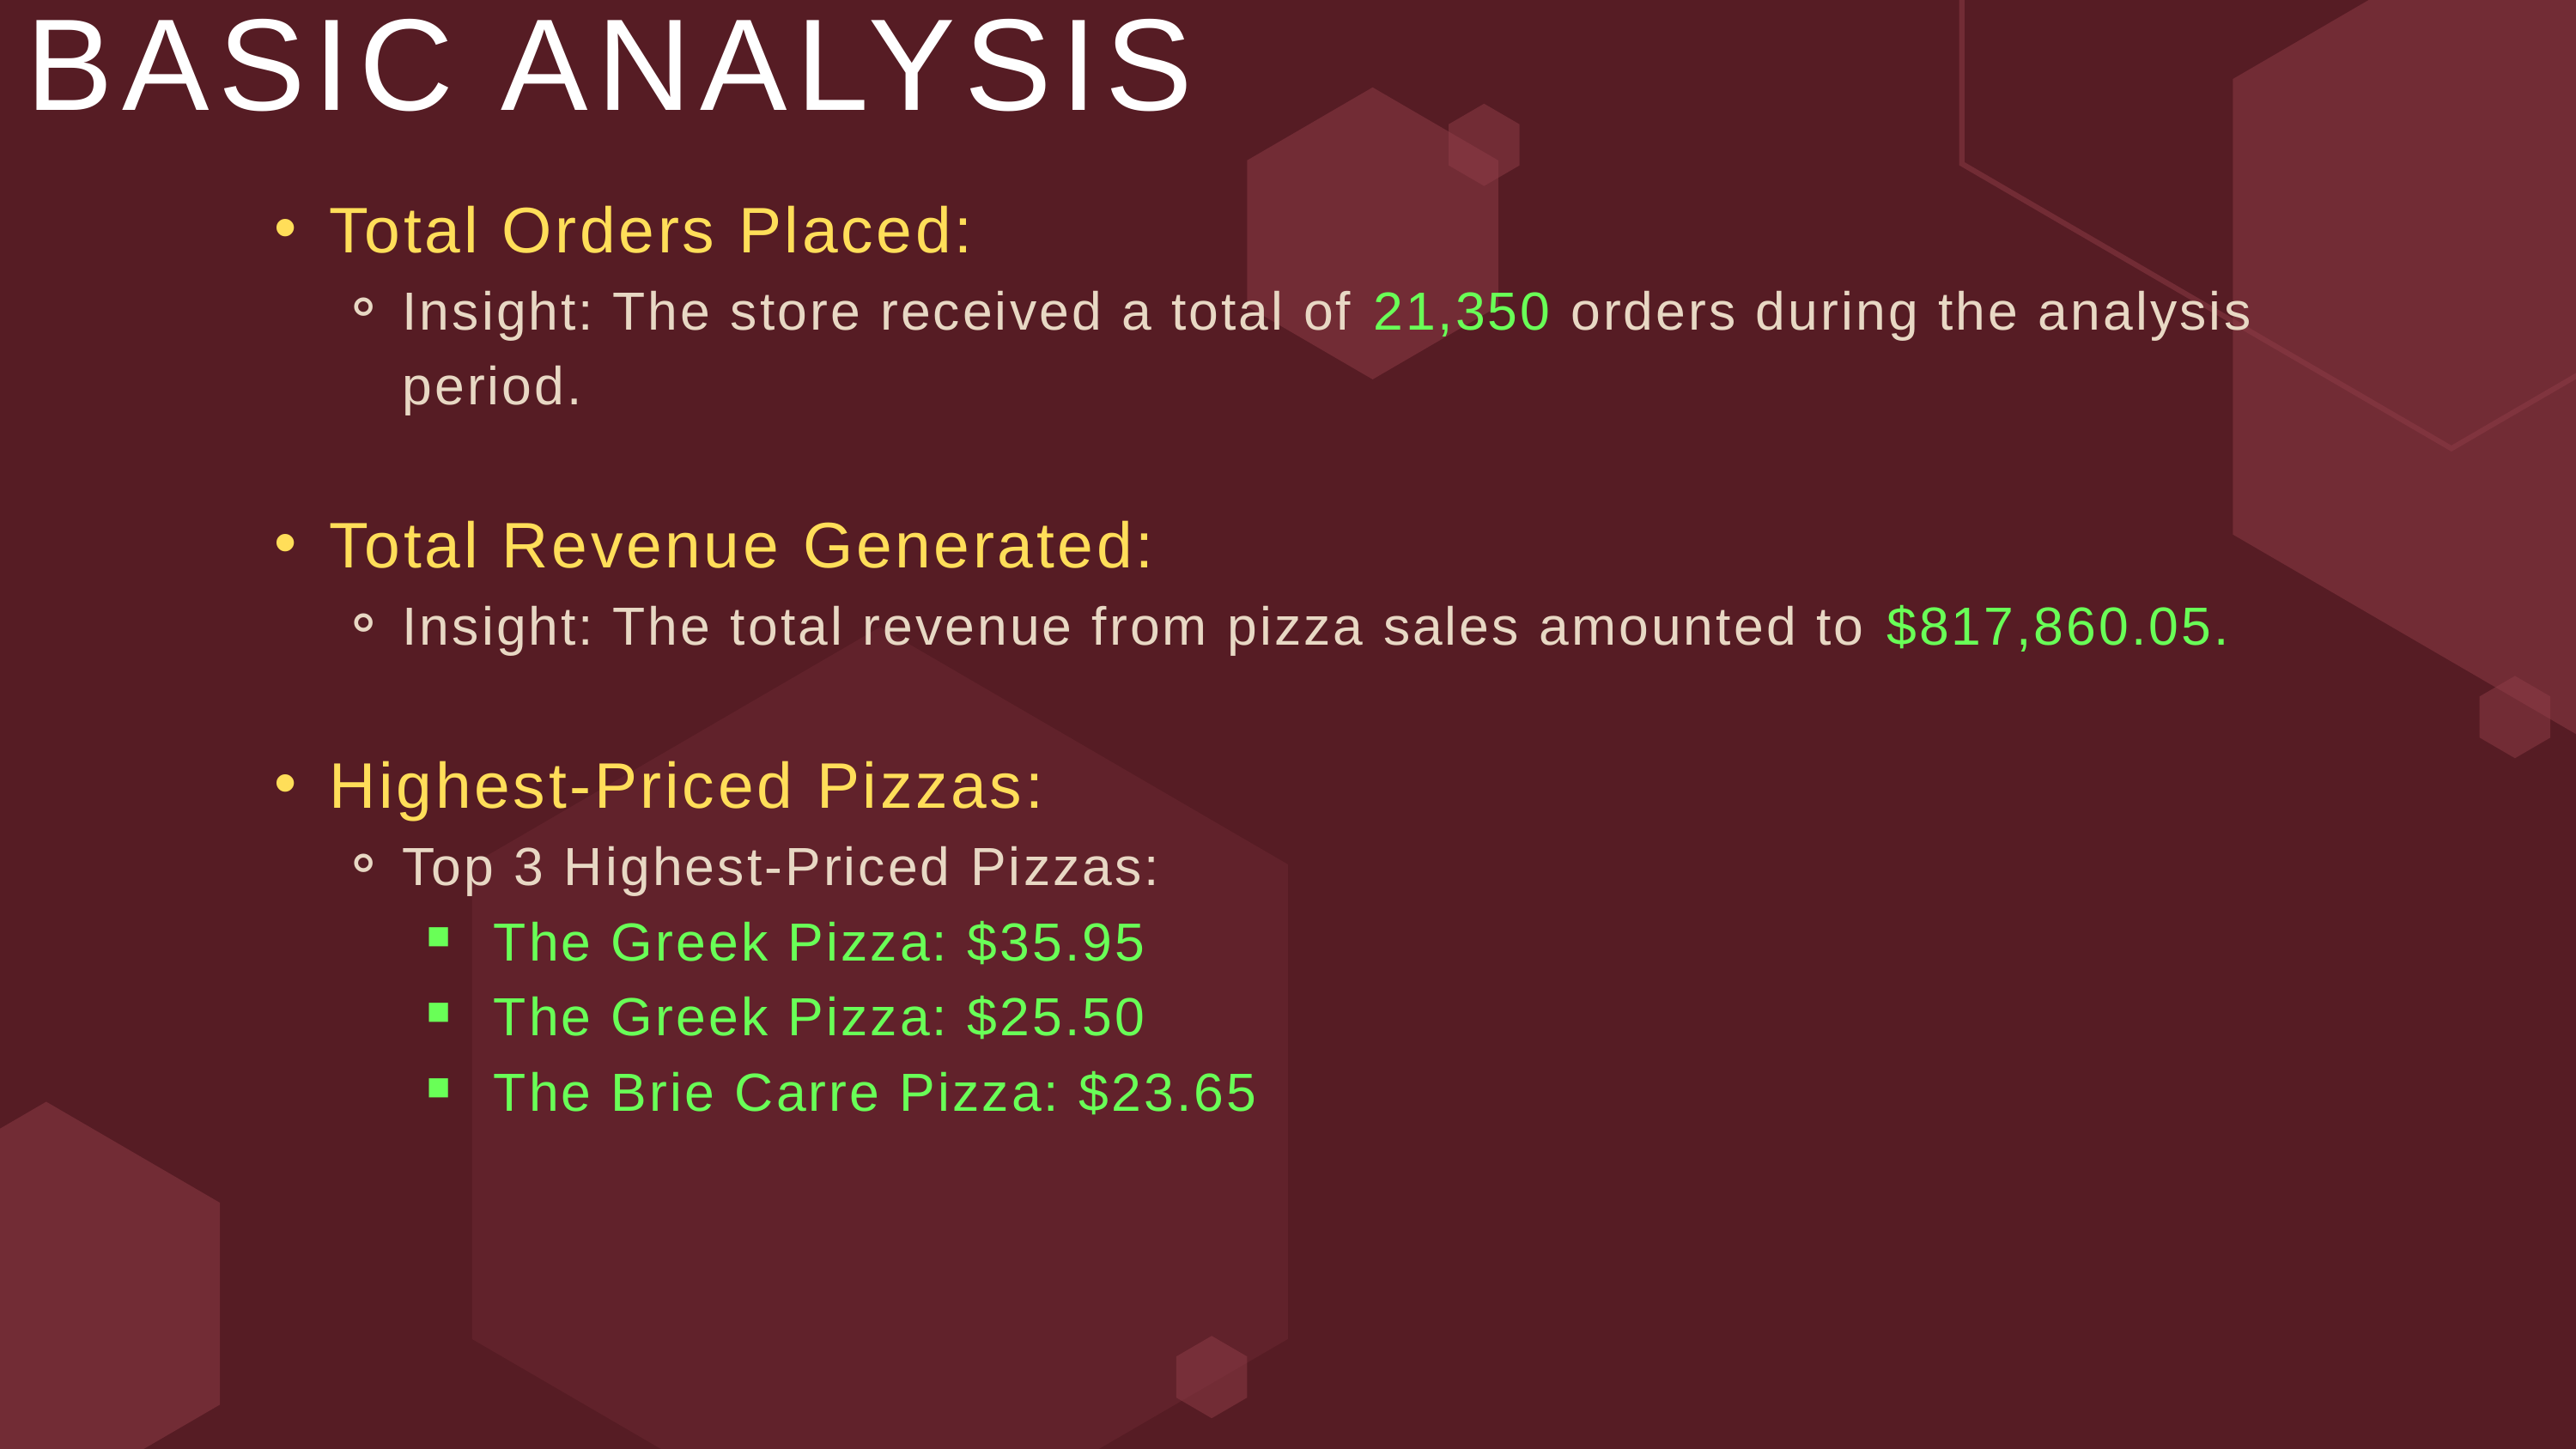

BASIC ANALYSIS

Total Orders Placed:
Insight: The store received a total of 21,350 orders during the analysis period.

Total Revenue Generated:
Insight: The total revenue from pizza sales amounted to $817,860.05.

Highest-Priced Pizzas:
Top 3 Highest-Priced Pizzas:
The Greek Pizza: $35.95
The Greek Pizza: $25.50
The Brie Carre Pizza: $23.65